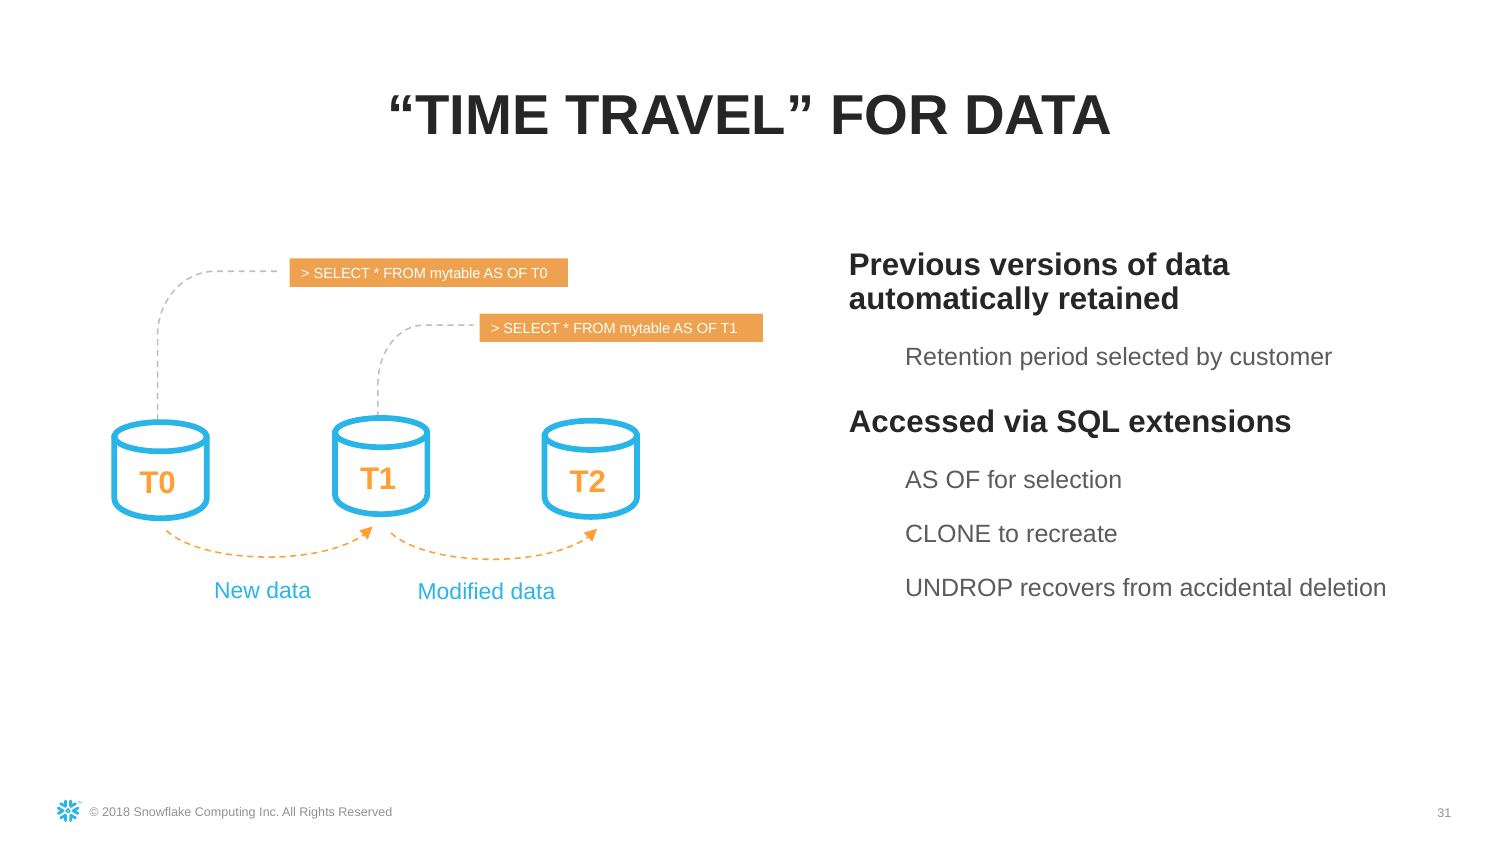

“TIME TRAVEL” FOR DATA
Previous versions of data automatically retained
Retention period selected by customer
Accessed via SQL extensions
AS OF for selection
CLONE to recreate
UNDROP recovers from accidental deletion
> SELECT * FROM mytable AS OF T0

> SELECT * FROM mytable AS OF T1

T1

T2

T0

New data
Modified data
31